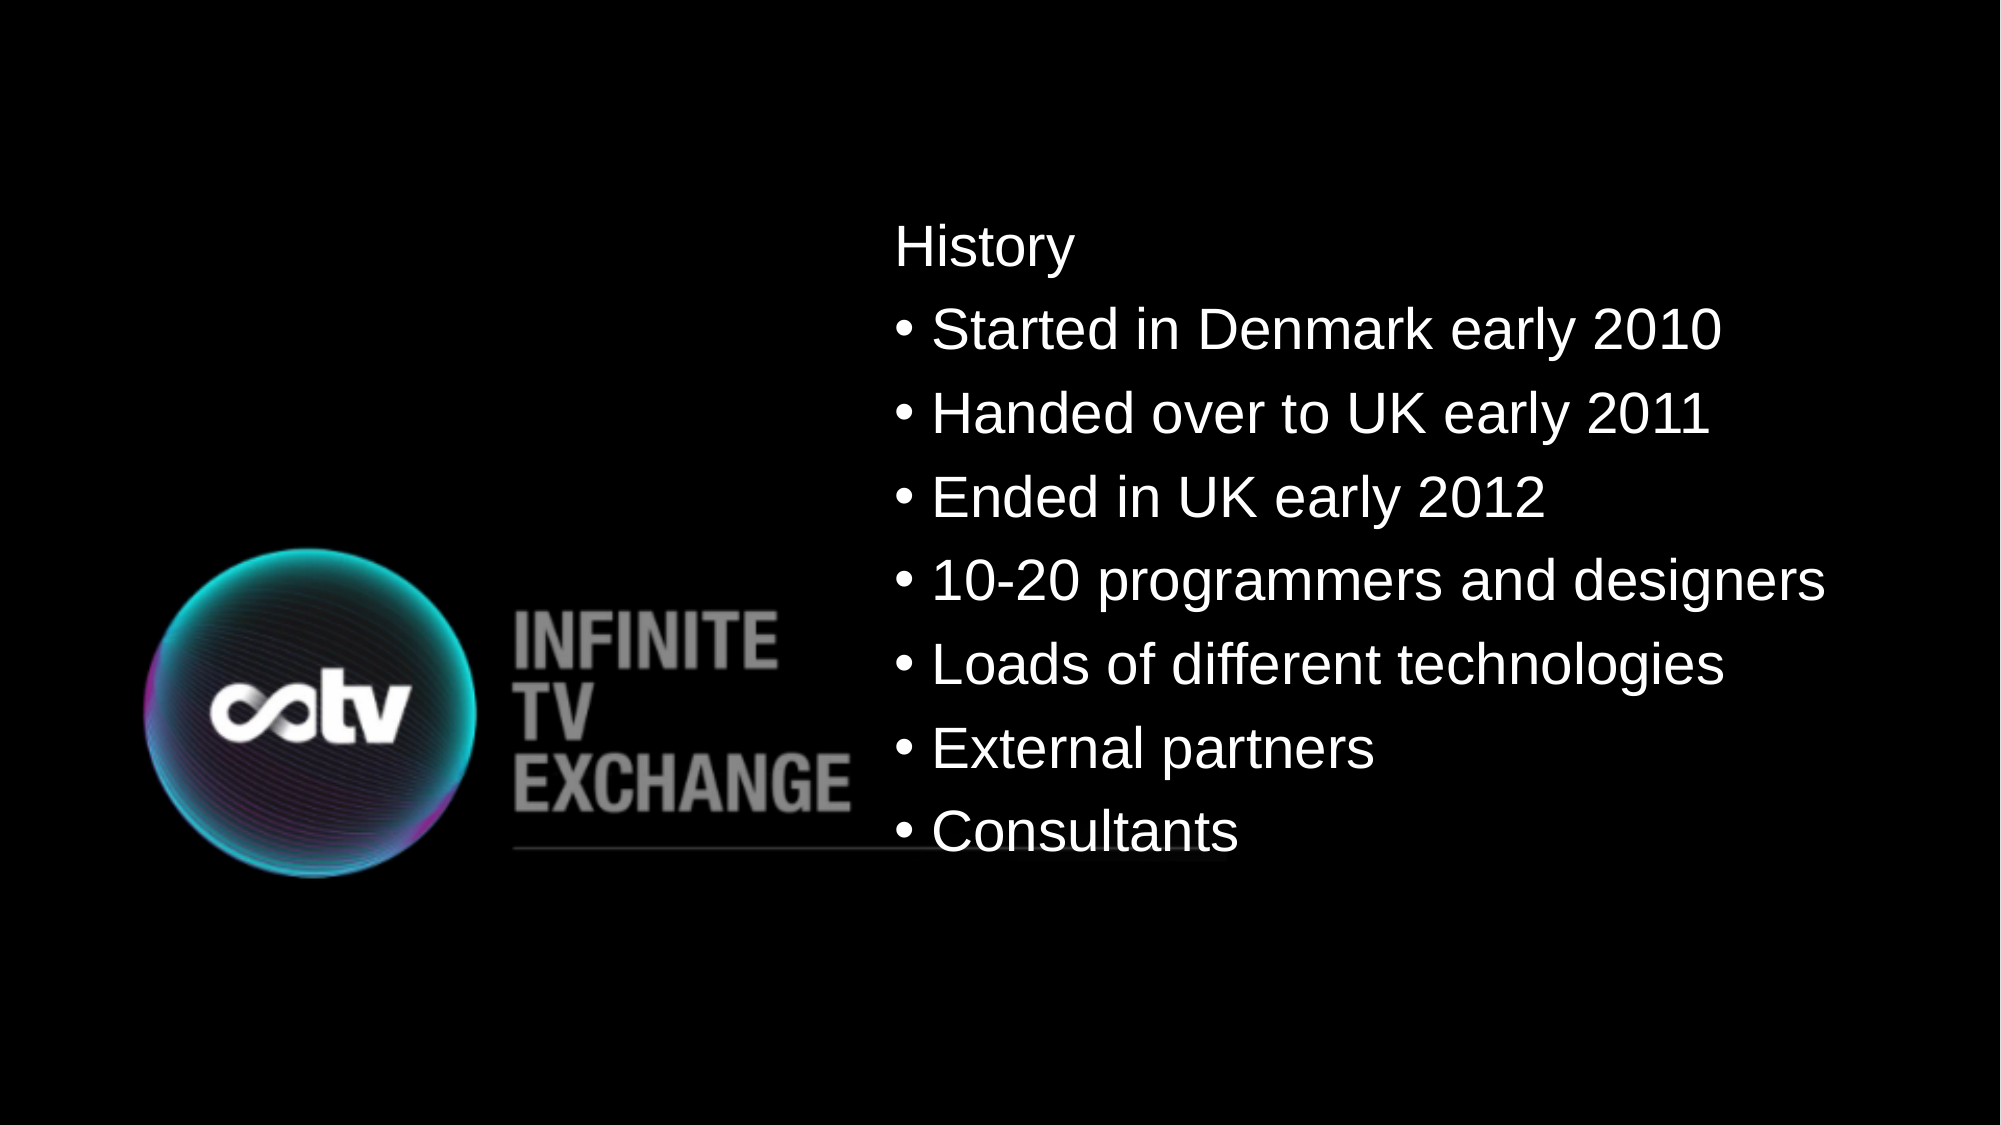

History
Started in Denmark early 2010
Handed over to UK early 2011
Ended in UK early 2012
10-20 programmers and designers
Loads of different technologies
External partners
Consultants